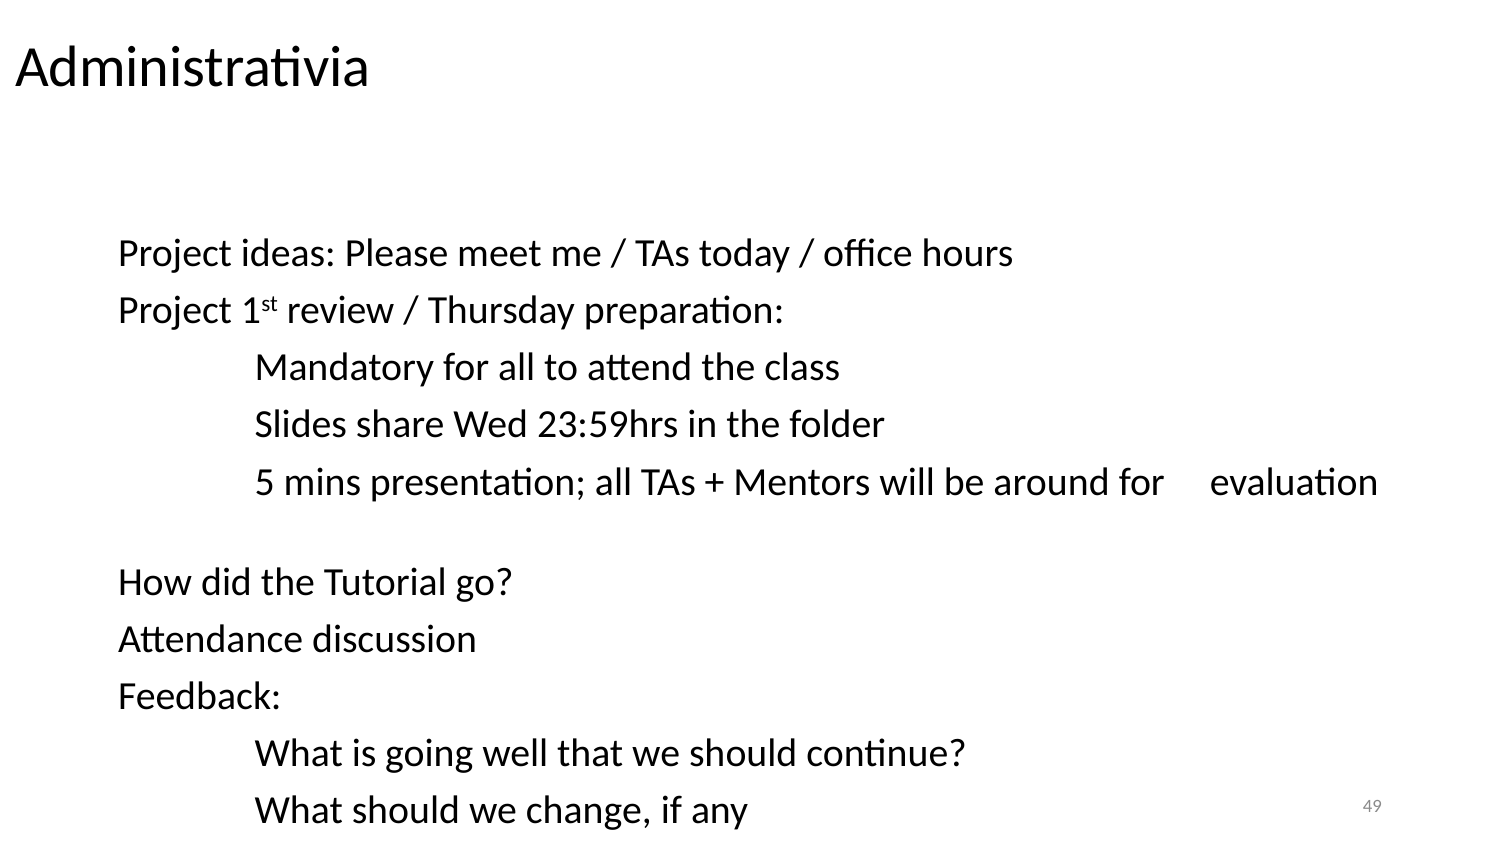

# Administrativia
Project ideas: Please meet me / TAs today / office hours
Project 1st review / Thursday preparation:
	Mandatory for all to attend the class
	Slides share Wed 23:59hrs in the folder
	5 mins presentation; all TAs + Mentors will be around for 	evaluation
How did the Tutorial go?
Attendance discussion
Feedback:
	What is going well that we should continue?
	What should we change, if any

49